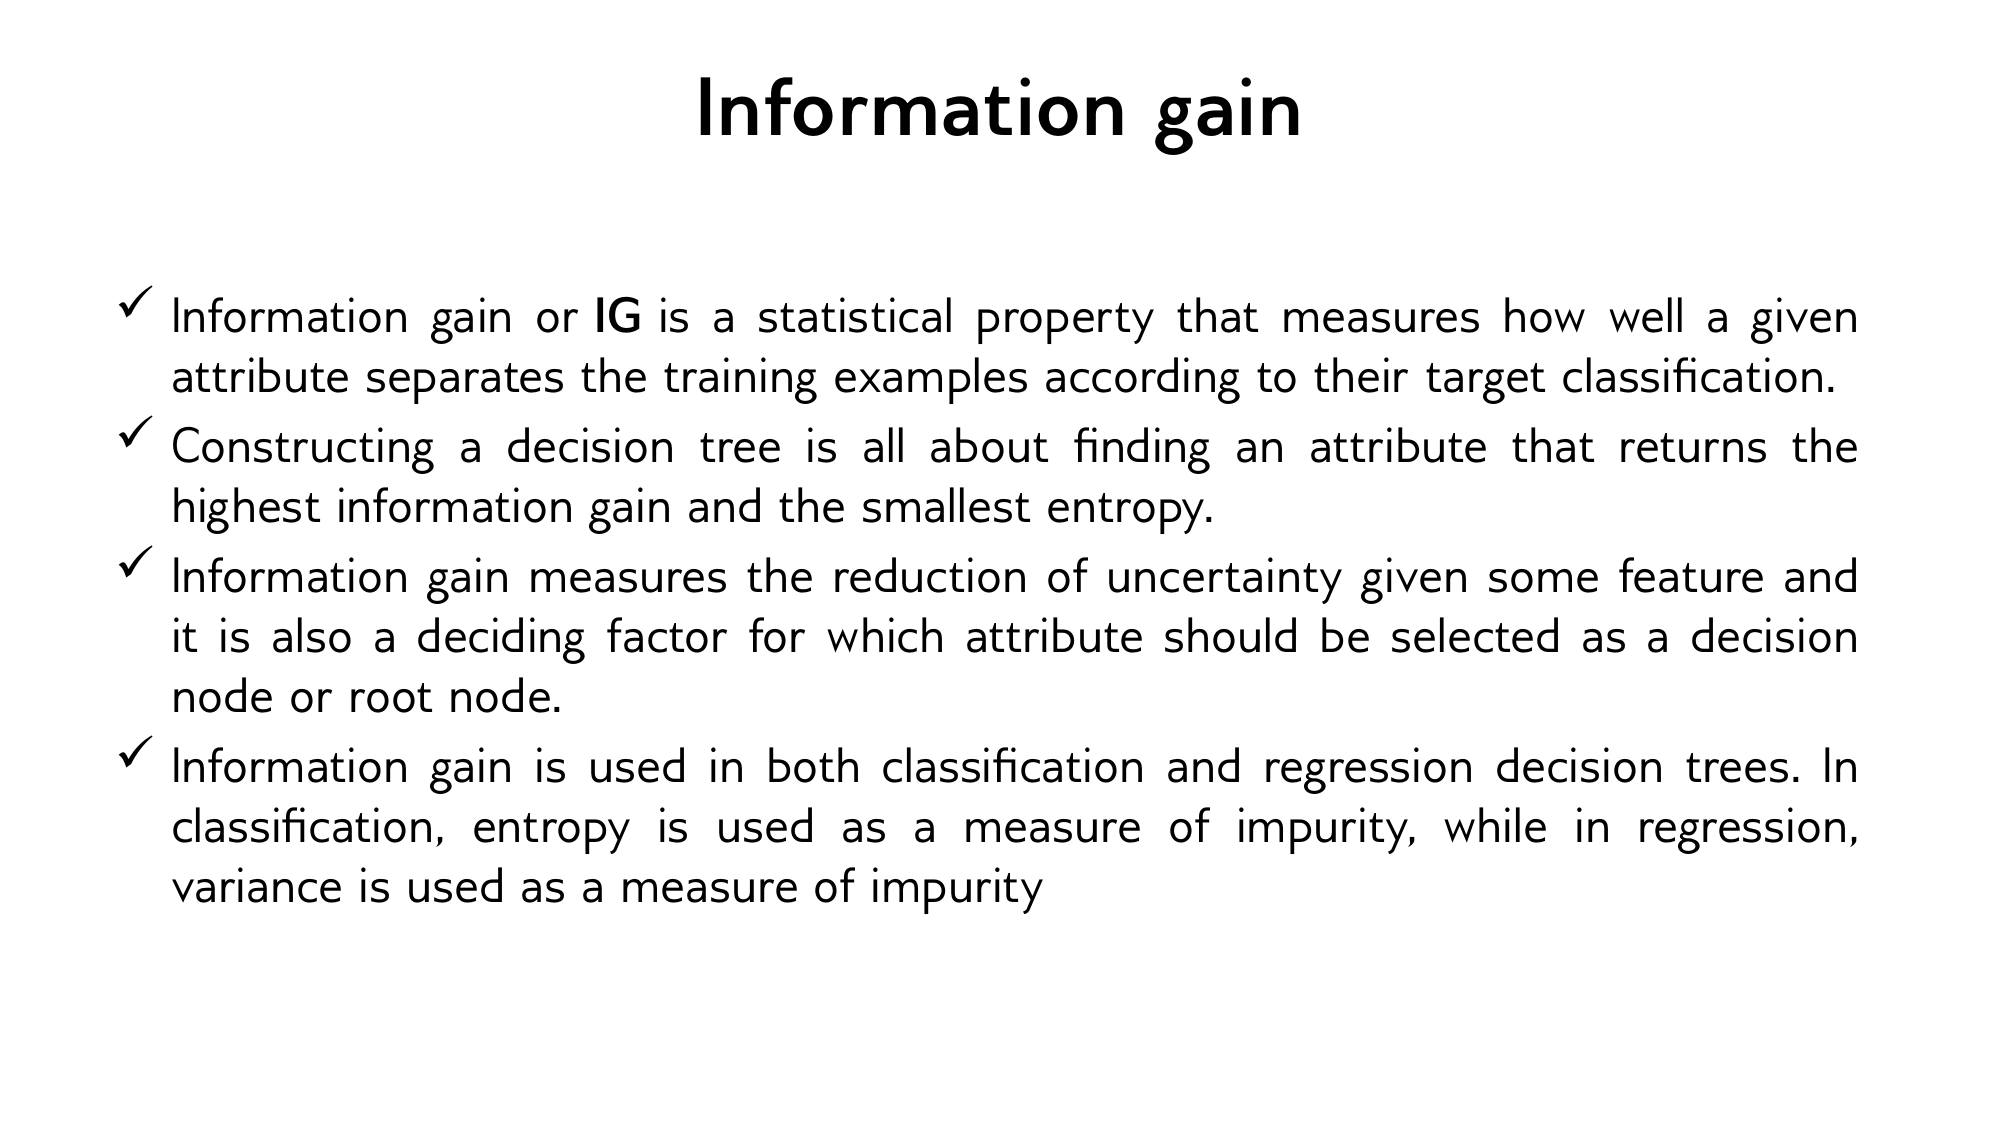

# Information gain
Information gain or IG is a statistical property that measures how well a given attribute separates the training examples according to their target classification.
Constructing a decision tree is all about finding an attribute that returns the highest information gain and the smallest entropy.
Information gain measures the reduction of uncertainty given some feature and it is also a deciding factor for which attribute should be selected as a decision node or root node.
Information gain is used in both classification and regression decision trees. In classification, entropy is used as a measure of impurity, while in regression, variance is used as a measure of impurity